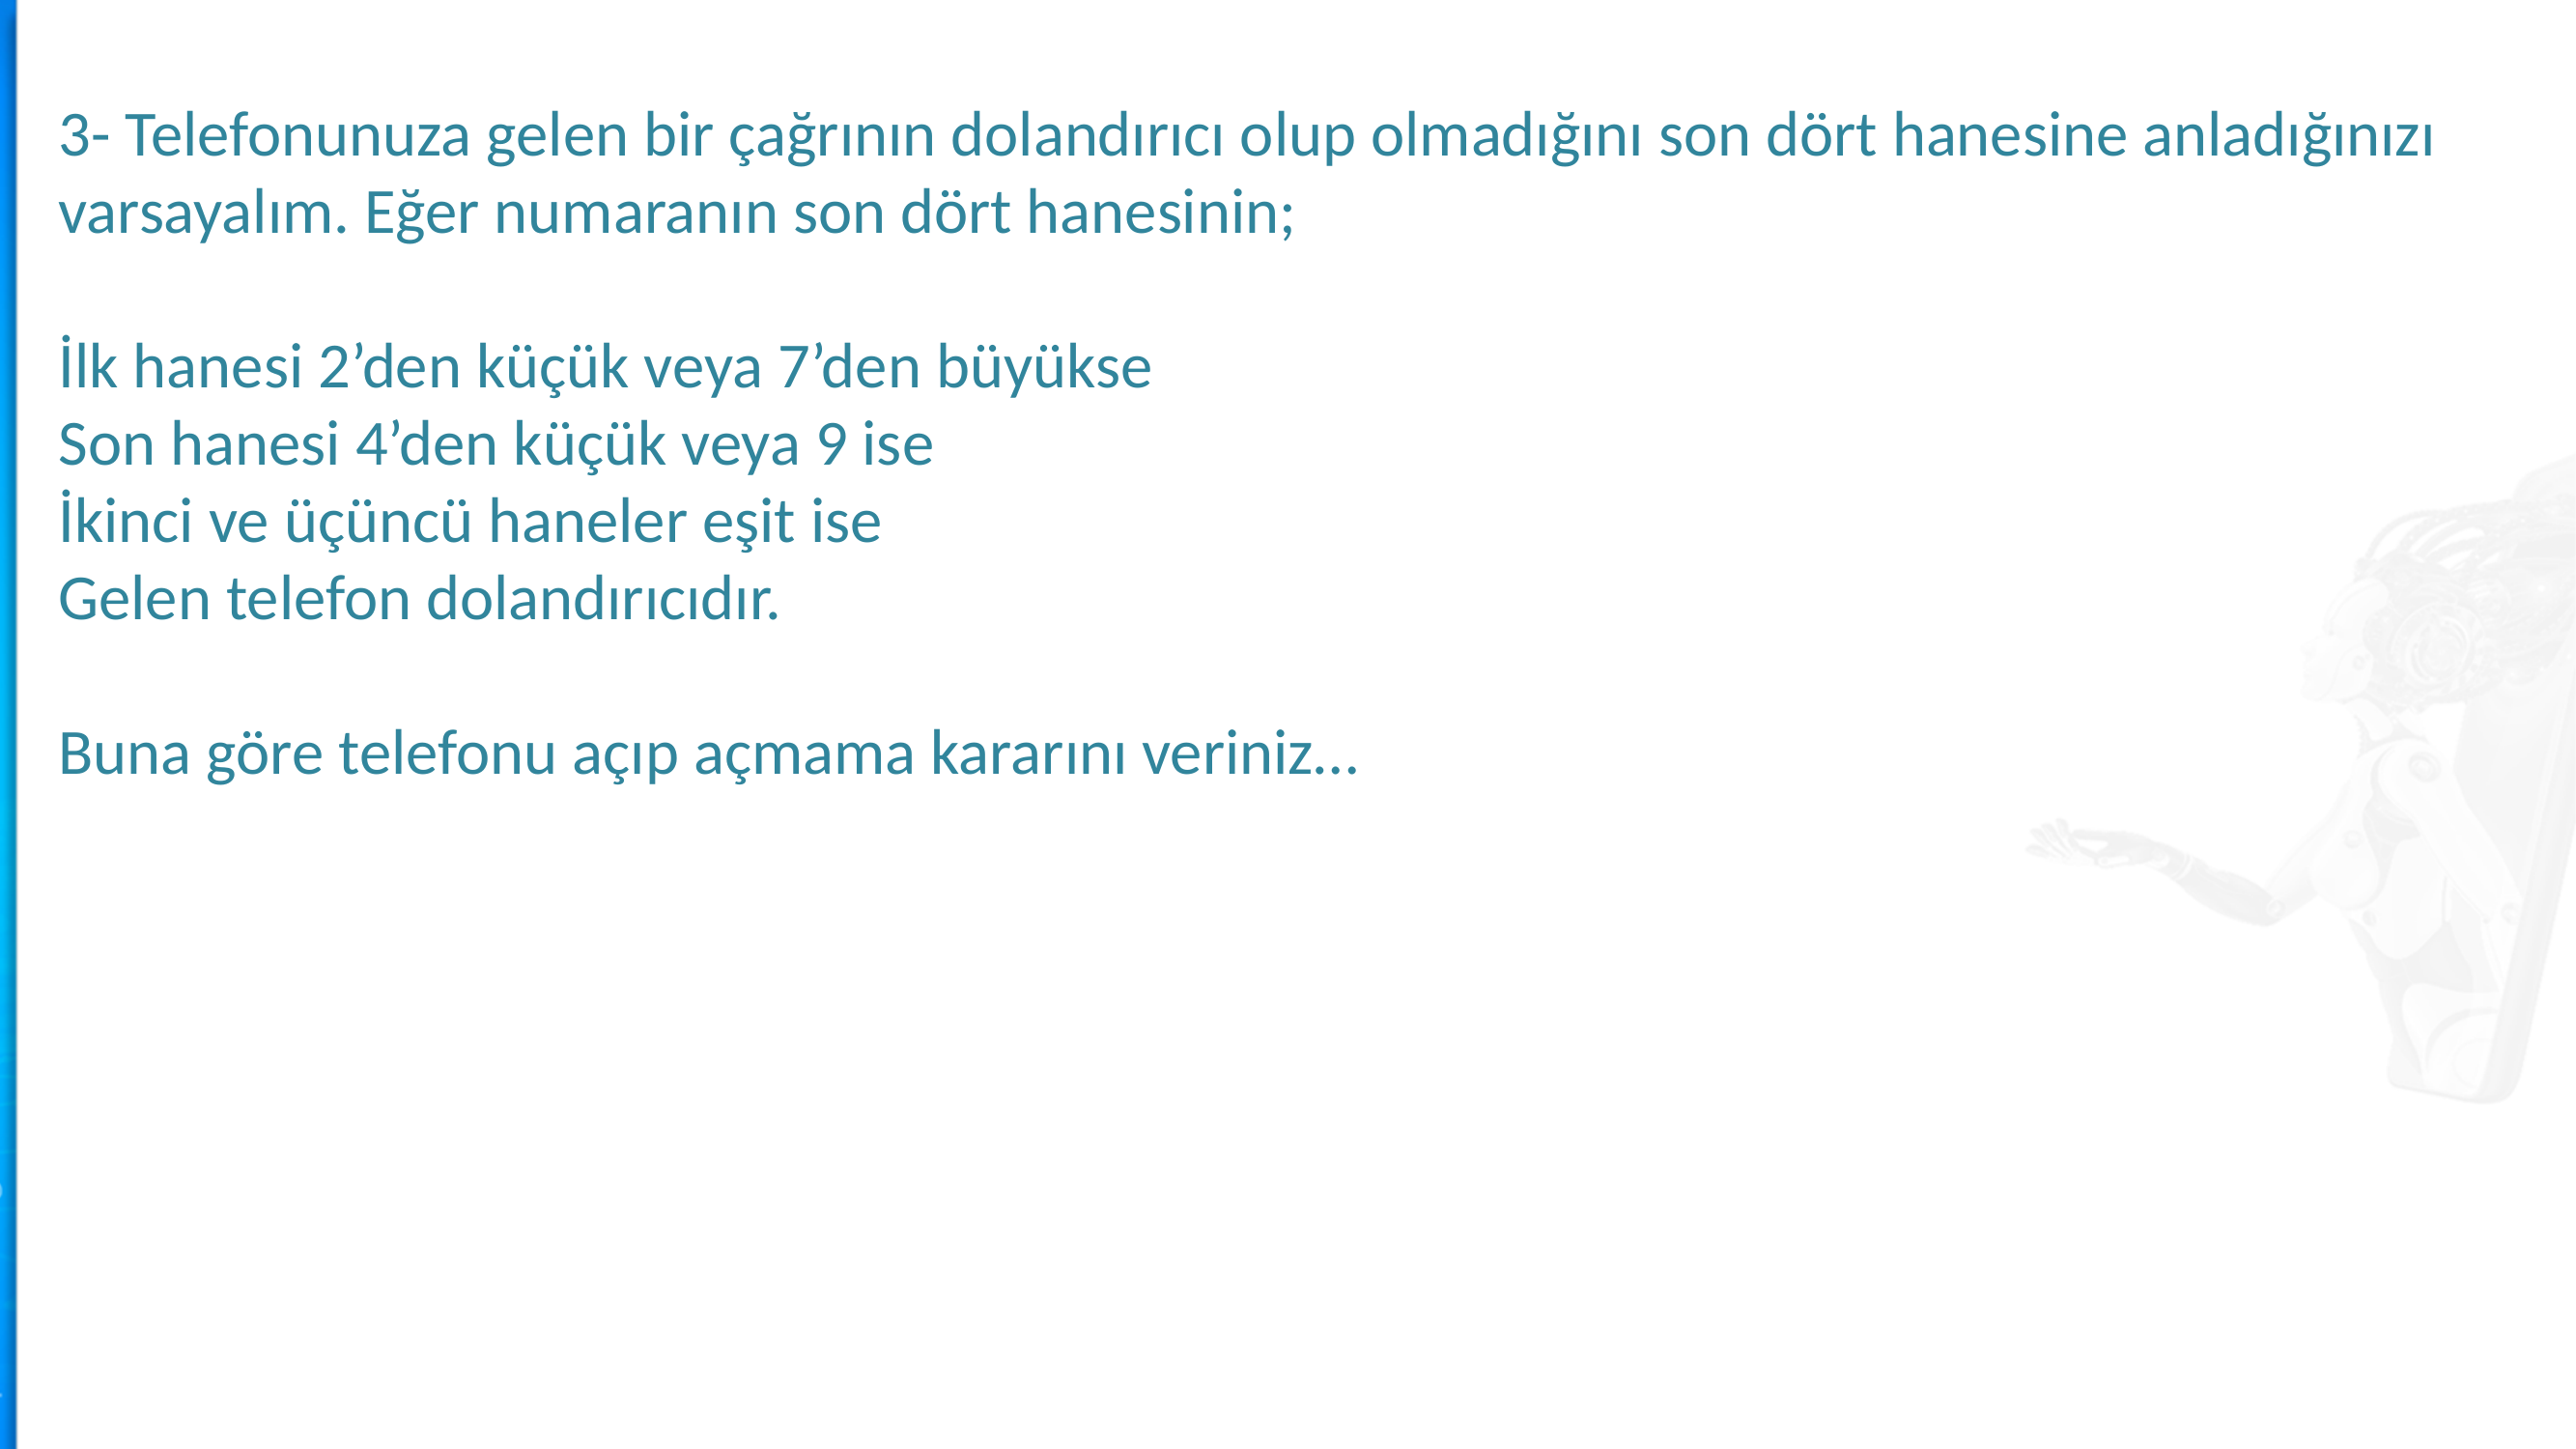

3- Telefonunuza gelen bir çağrının dolandırıcı olup olmadığını son dört hanesine anladığınızı varsayalım. Eğer numaranın son dört hanesinin;

İlk hanesi 2’den küçük veya 7’den büyükse
Son hanesi 4’den küçük veya 9 ise
İkinci ve üçüncü haneler eşit ise
Gelen telefon dolandırıcıdır.

Buna göre telefonu açıp açmama kararını veriniz…